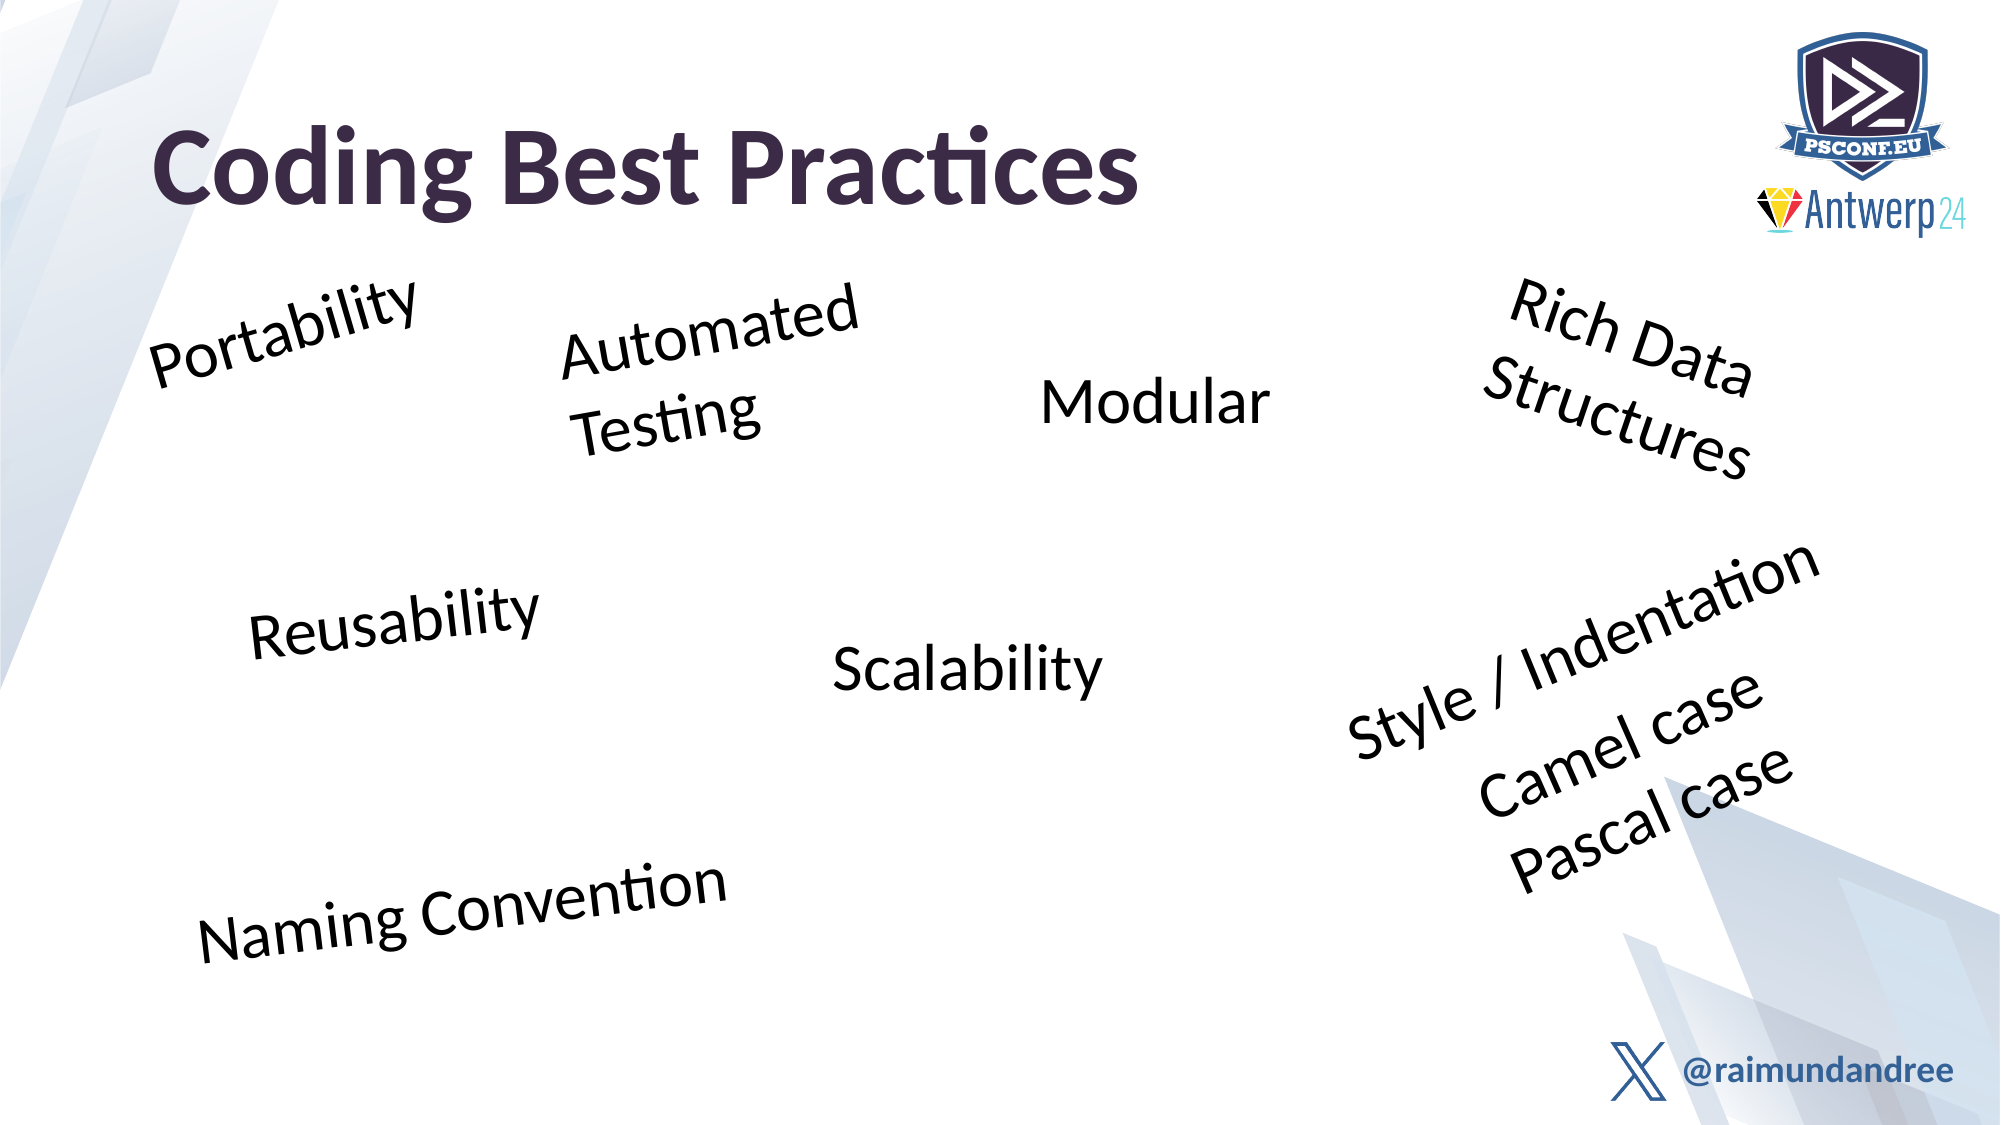

# Coding Best Practices
Portability
Automated Testing
Rich Data Structures
Modular
Reusability
Style / Indentation
Scalability
Camel case
Pascal case
Naming Convention